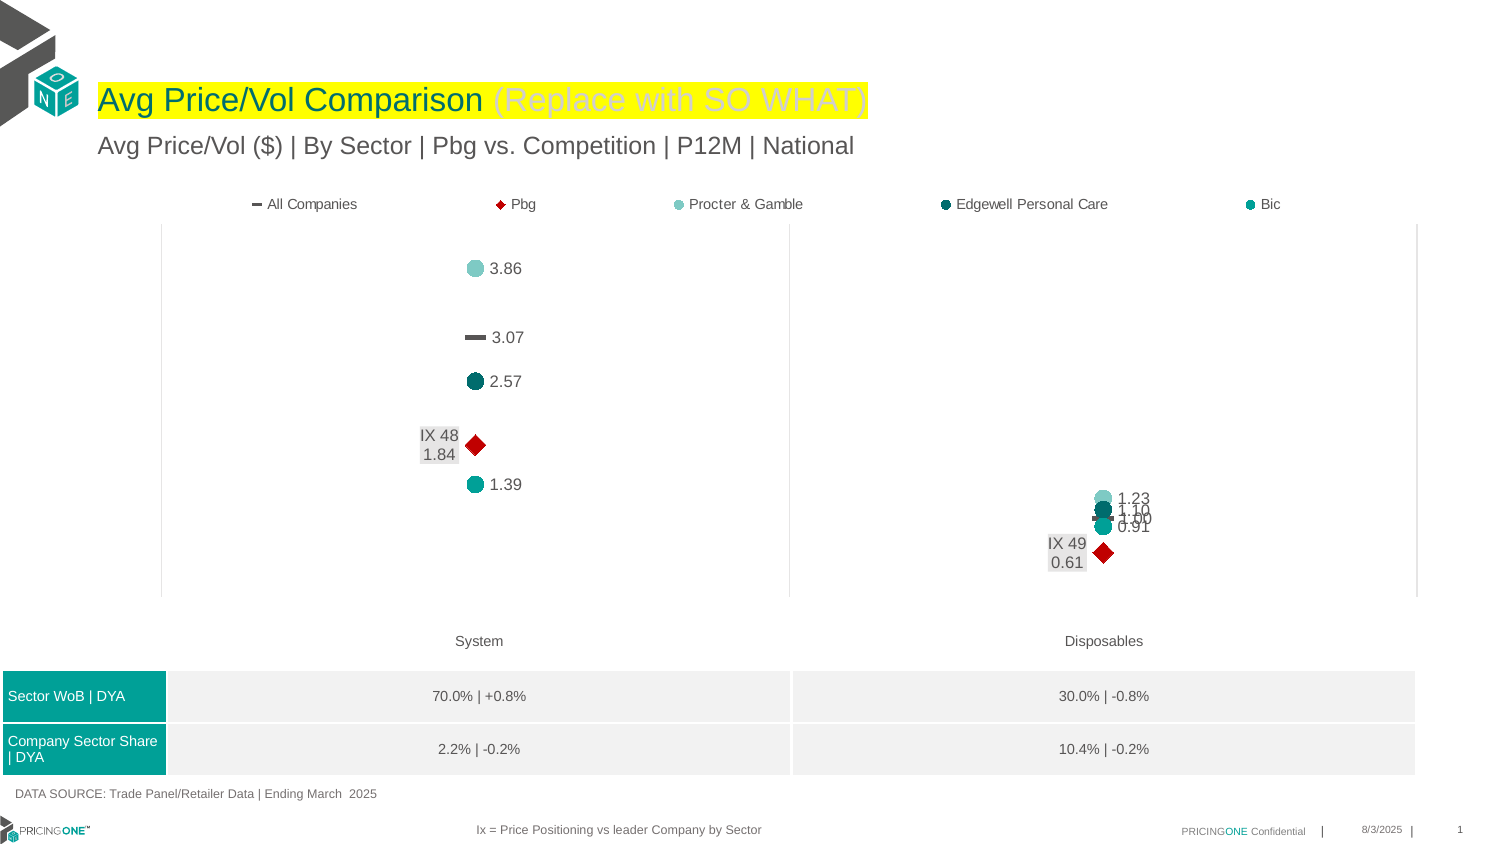

# Avg Price/Vol Comparison (Replace with SO WHAT)
Avg Price/Vol ($) | By Sector | Pbg vs. Competition | P12M | National

### Chart

| Category | All Companies | Pbg | Procter & Gamble | Edgewell Personal Care | Bic |
|---|---|---|---|---|---|
| IX 48 | 3.07 | 1.84 | 3.86 | 2.57 | 1.39 |
| IX 49 | 1.0 | 0.61 | 1.23 | 1.1 | 0.91 |
|  | System | Disposables |
| --- | --- | --- |
| Sector WoB | DYA | 70.0% | +0.8% | 30.0% | -0.8% |
| Company Sector Share | DYA | 2.2% | -0.2% | 10.4% | -0.2% |
DATA SOURCE: Trade Panel/Retailer Data | Ending March  2025
Ix = Price Positioning vs leader Company by Sector
8/3/2025
1